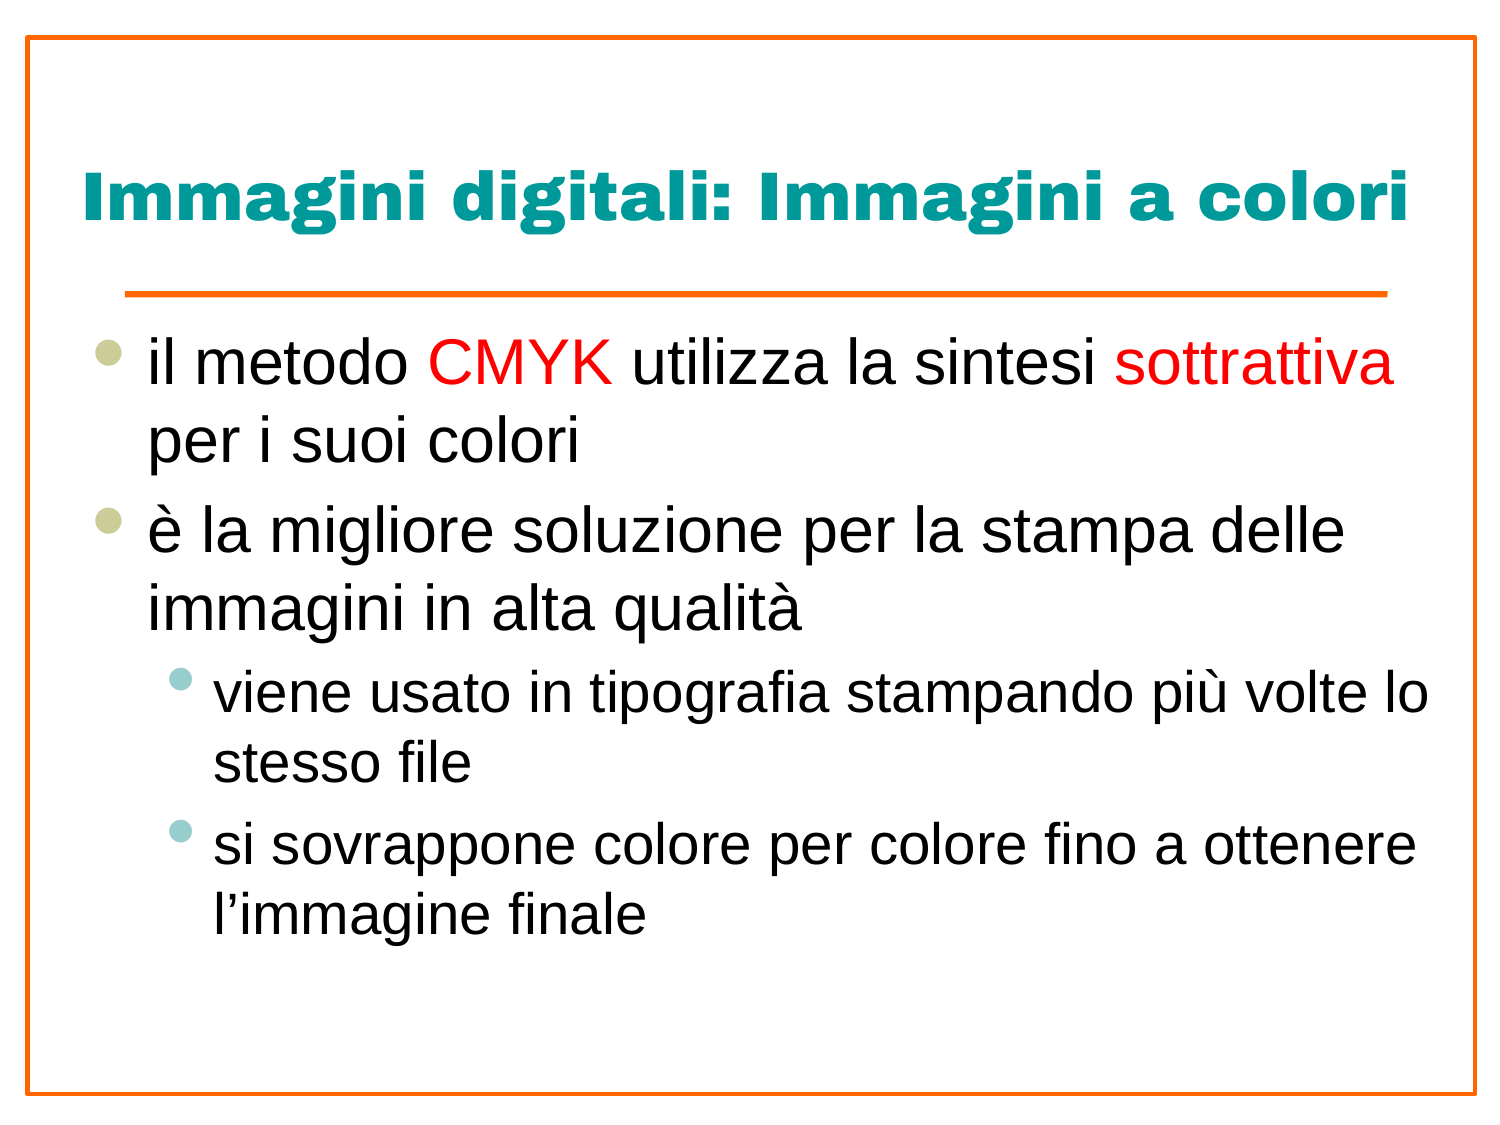

# Immagini digitali: Immagini a colori
il metodo CMYK utilizza la sintesi sottrattiva per i suoi colori
è la migliore soluzione per la stampa delle immagini in alta qualità
viene usato in tipografia stampando più volte lo stesso file
si sovrappone colore per colore fino a ottenere l’immagine finale